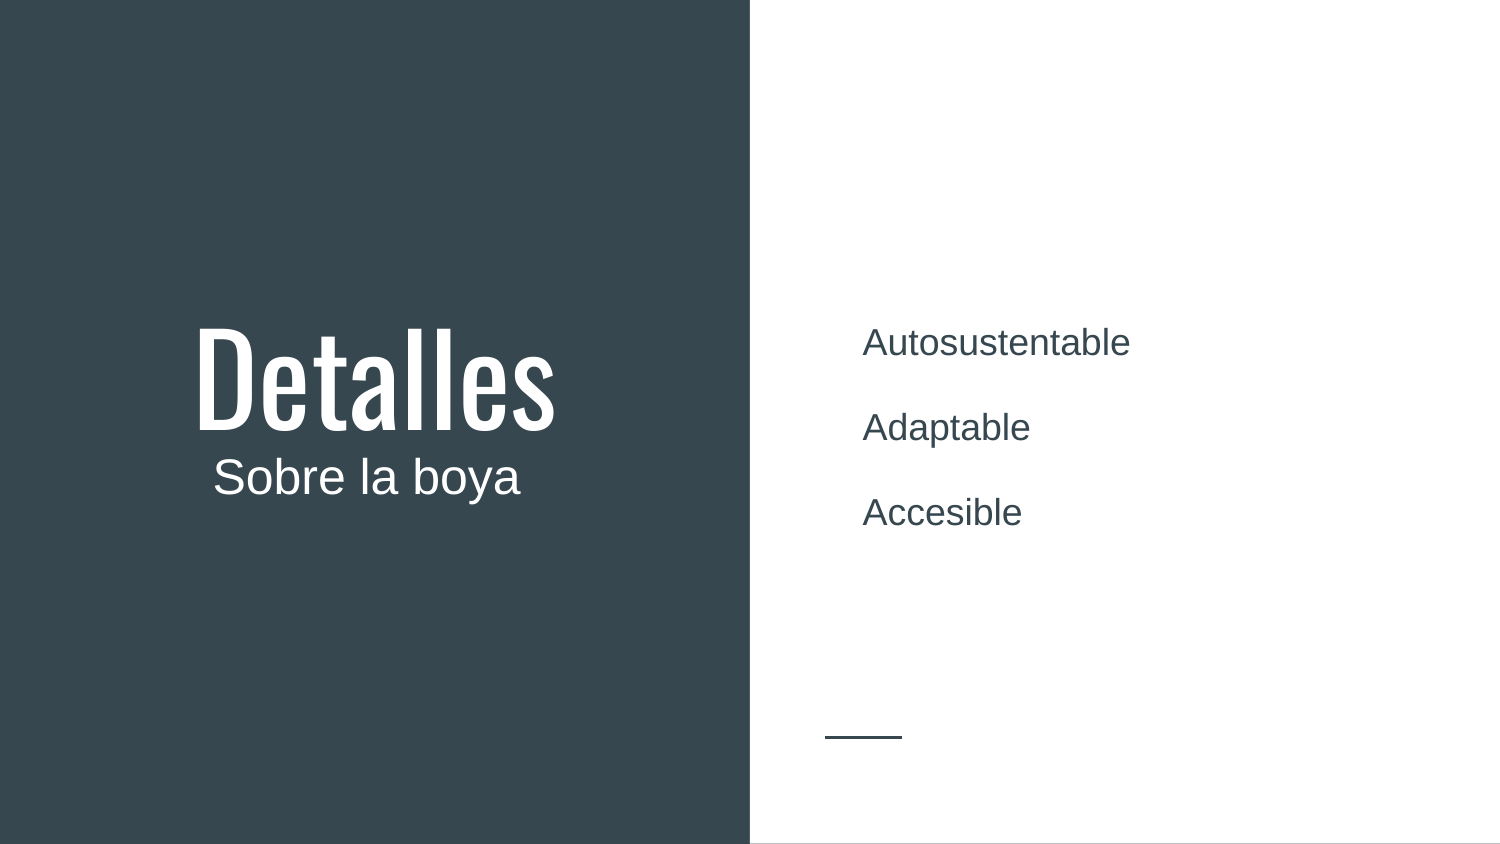

Autosustentable
Adaptable
Accesible
# Detalles
Sobre la boya